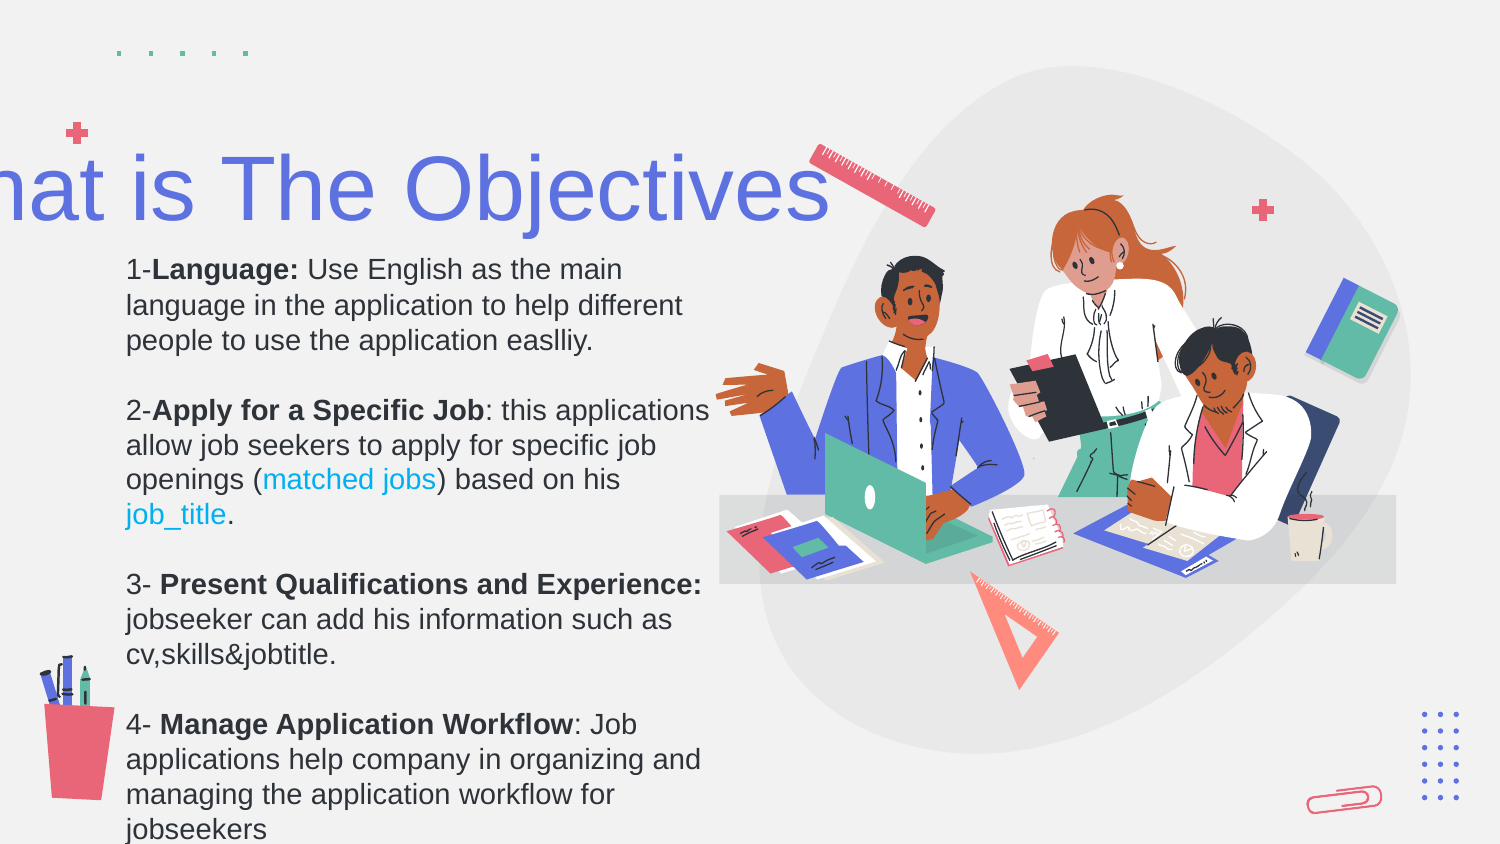

# What is The Objectives

1-Language: Use English as the main language in the application to help different people to use the application easlliy.

2-Apply for a Specific Job: this applications allow job seekers to apply for specific job openings (matched jobs) based on his job_title.

3- Present Qualifications and Experience:  jobseeker can add his information such as cv,skills&jobtitle.

4- Manage Application Workflow: Job applications help company in organizing and managing the application workflow for jobseekers